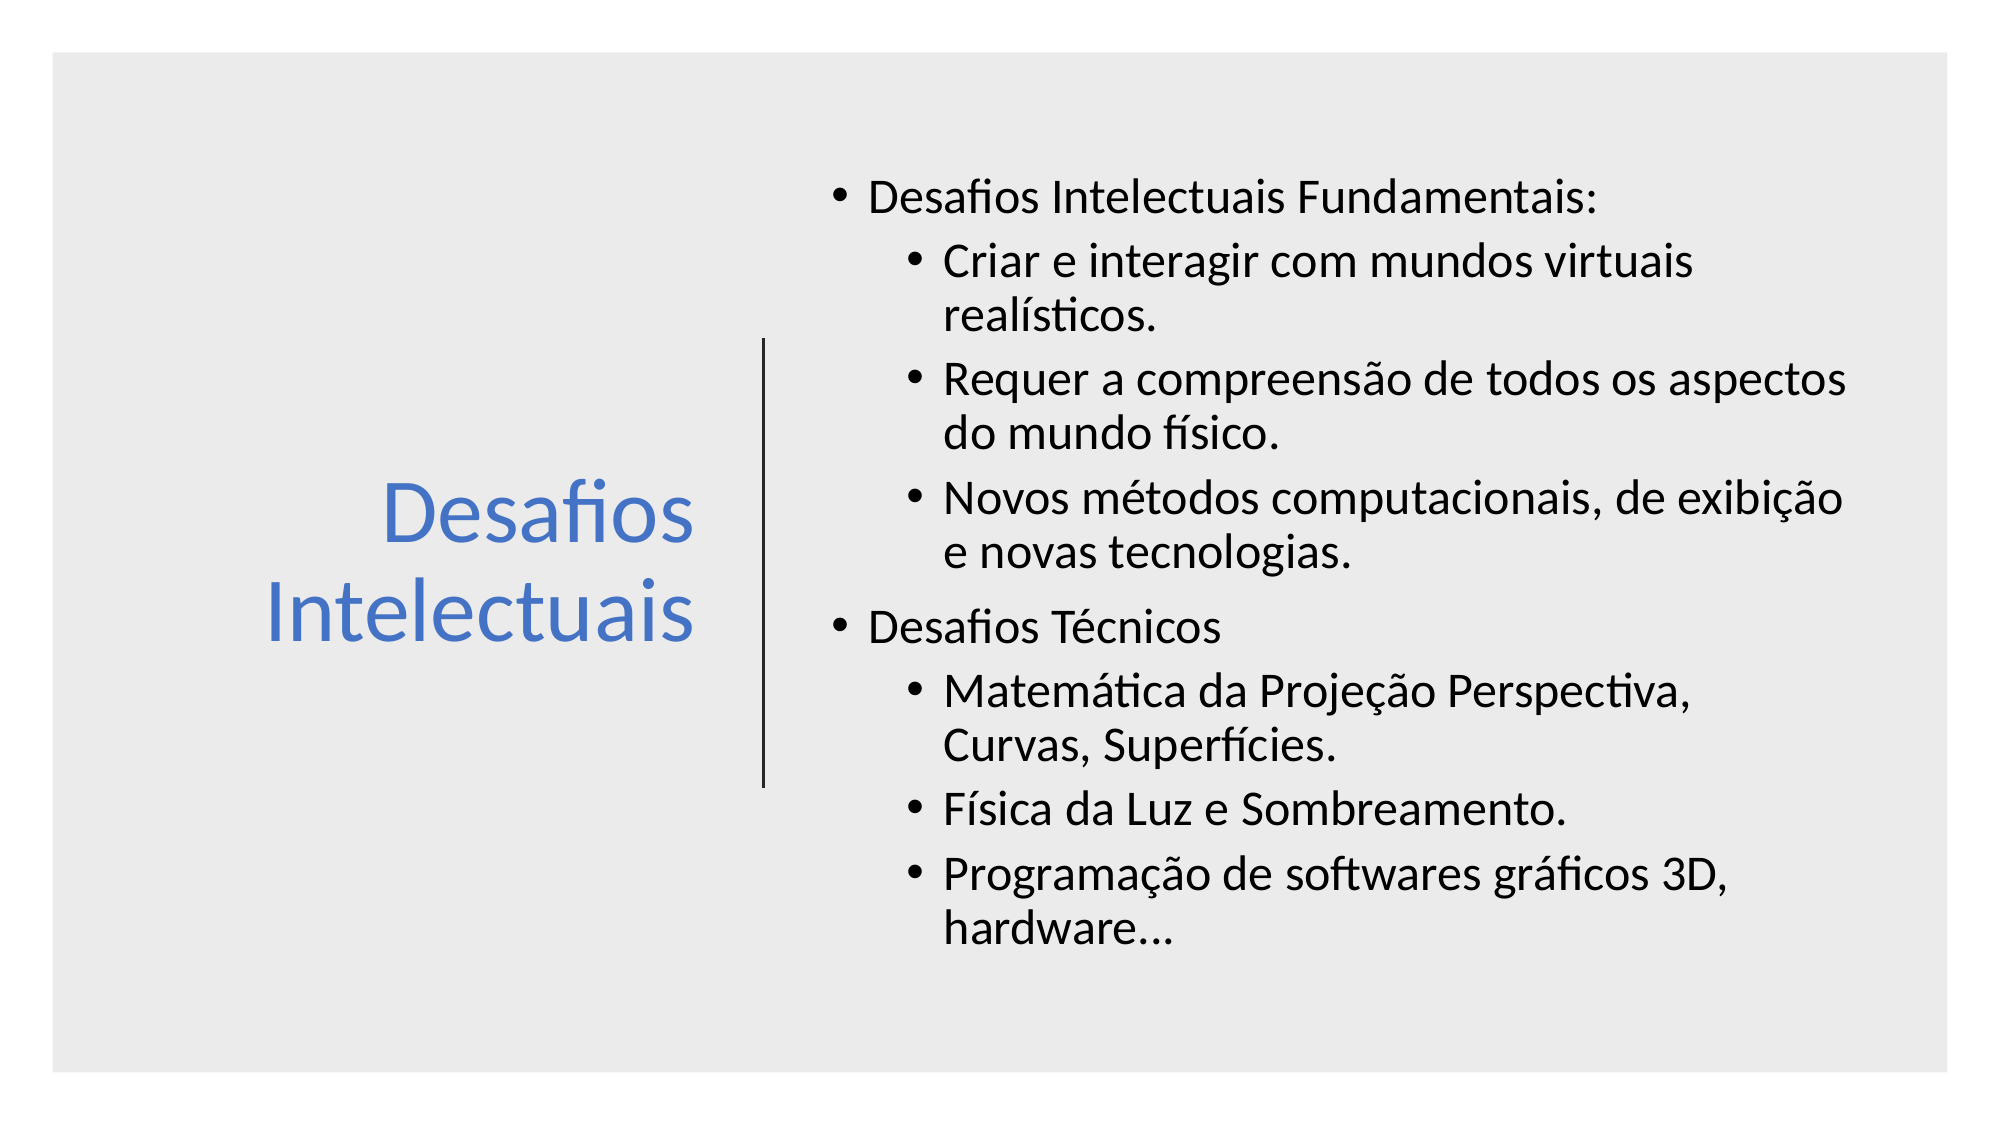

# Desafios Intelectuais
Desafios Intelectuais Fundamentais:
Criar e interagir com mundos virtuais realísticos.
Requer a compreensão de todos os aspectos do mundo físico.
Novos métodos computacionais, de exibição e novas tecnologias.
Desafios Técnicos
Matemática da Projeção Perspectiva, Curvas, Superfícies.
Física da Luz e Sombreamento.
Programação de softwares gráficos 3D, hardware...